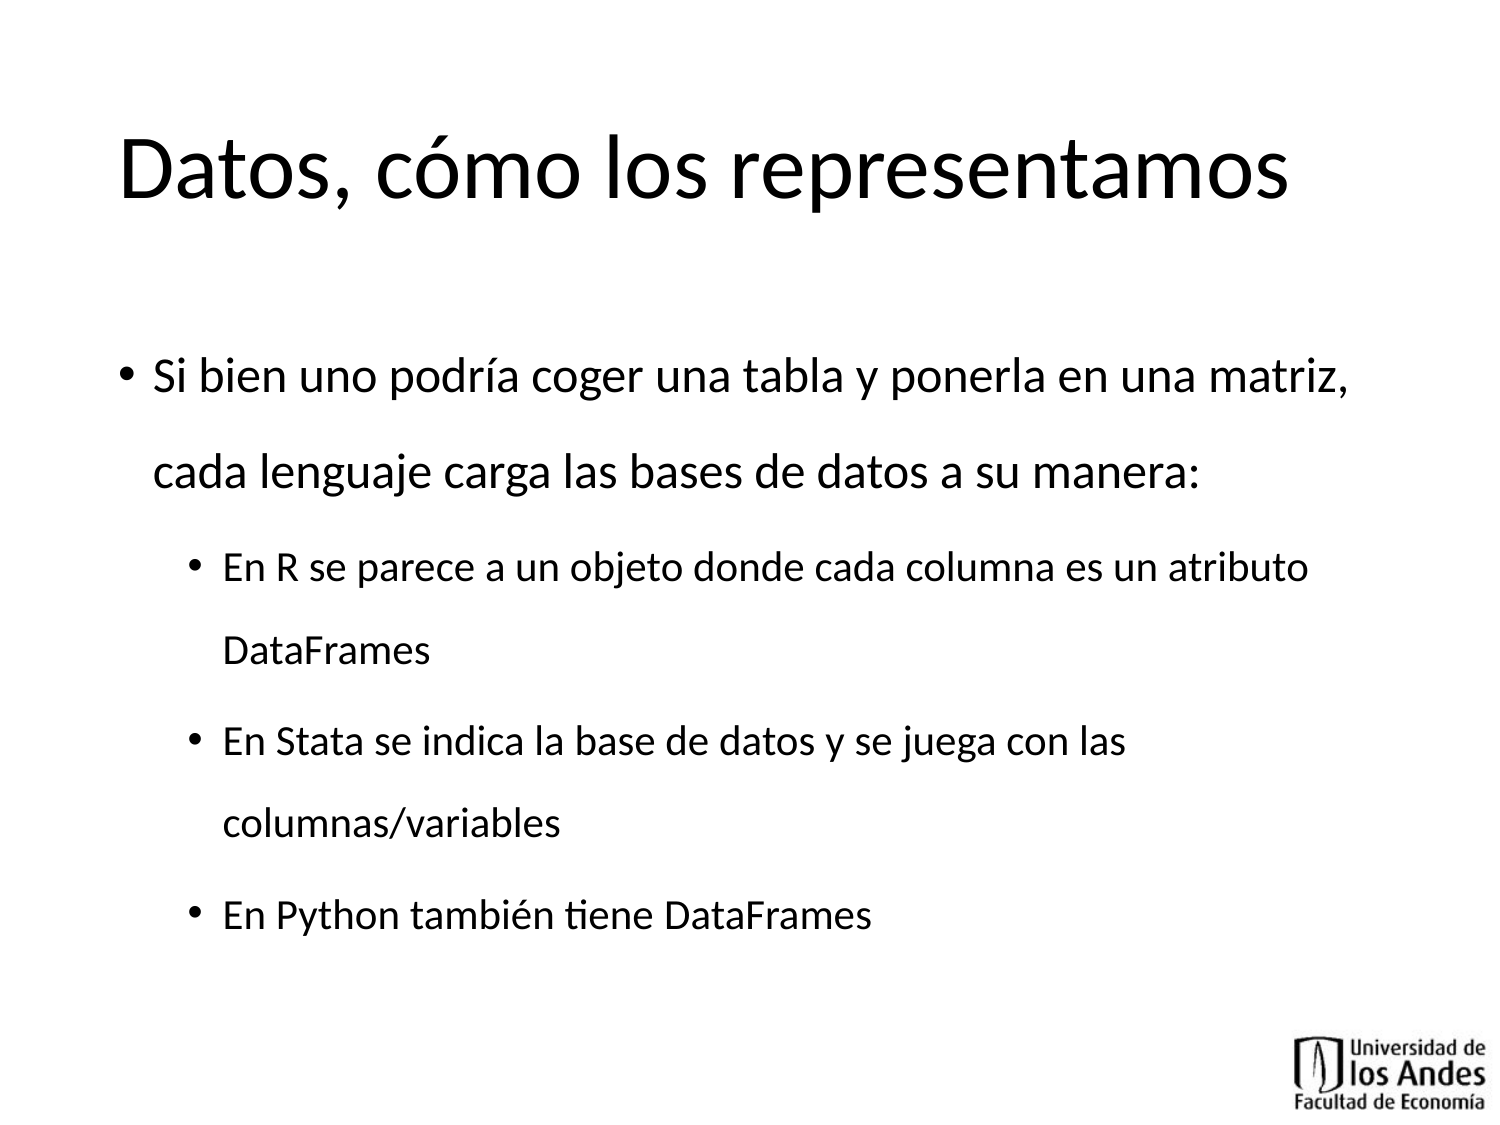

# Datos, cómo los representamos
Si bien uno podría coger una tabla y ponerla en una matriz, cada lenguaje carga las bases de datos a su manera:
En R se parece a un objeto donde cada columna es un atributo DataFrames
En Stata se indica la base de datos y se juega con las columnas/variables
En Python también tiene DataFrames